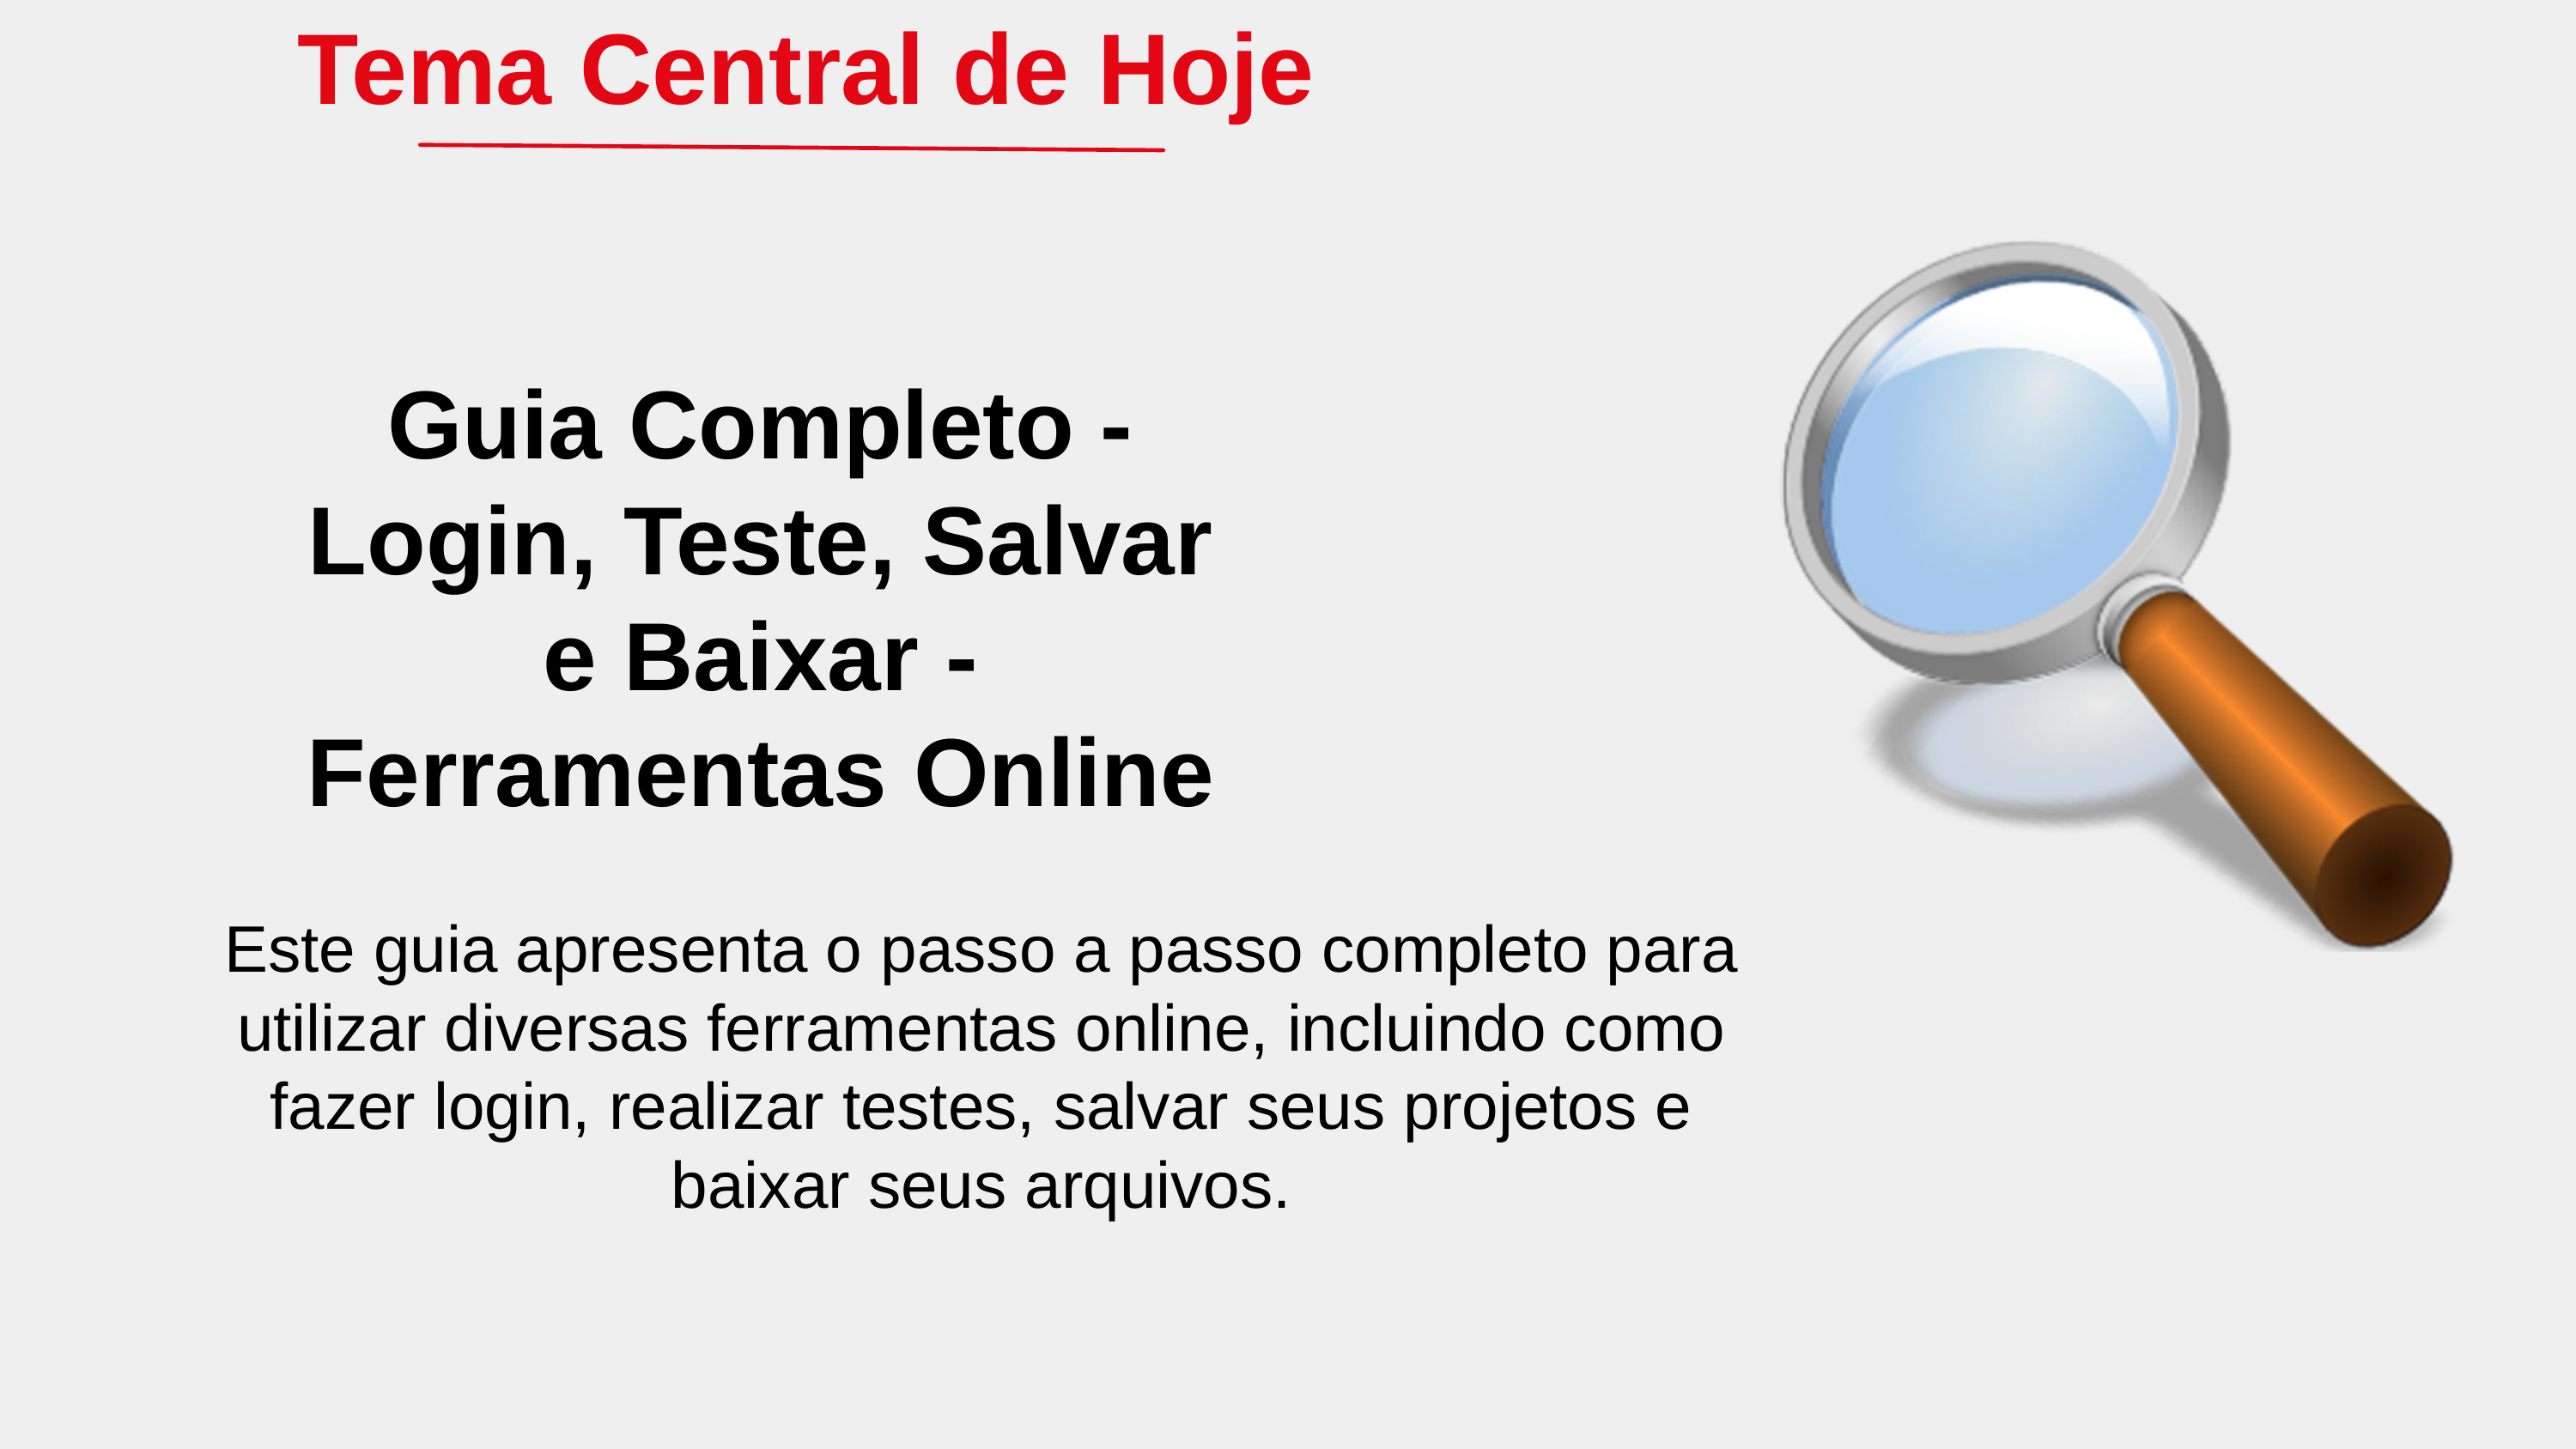

Tema Central de Hoje

Guia Completo - Login, Teste, Salvar e Baixar - Ferramentas Online
Este guia apresenta o passo a passo completo para utilizar diversas ferramentas online, incluindo como fazer login, realizar testes, salvar seus projetos e baixar seus arquivos.